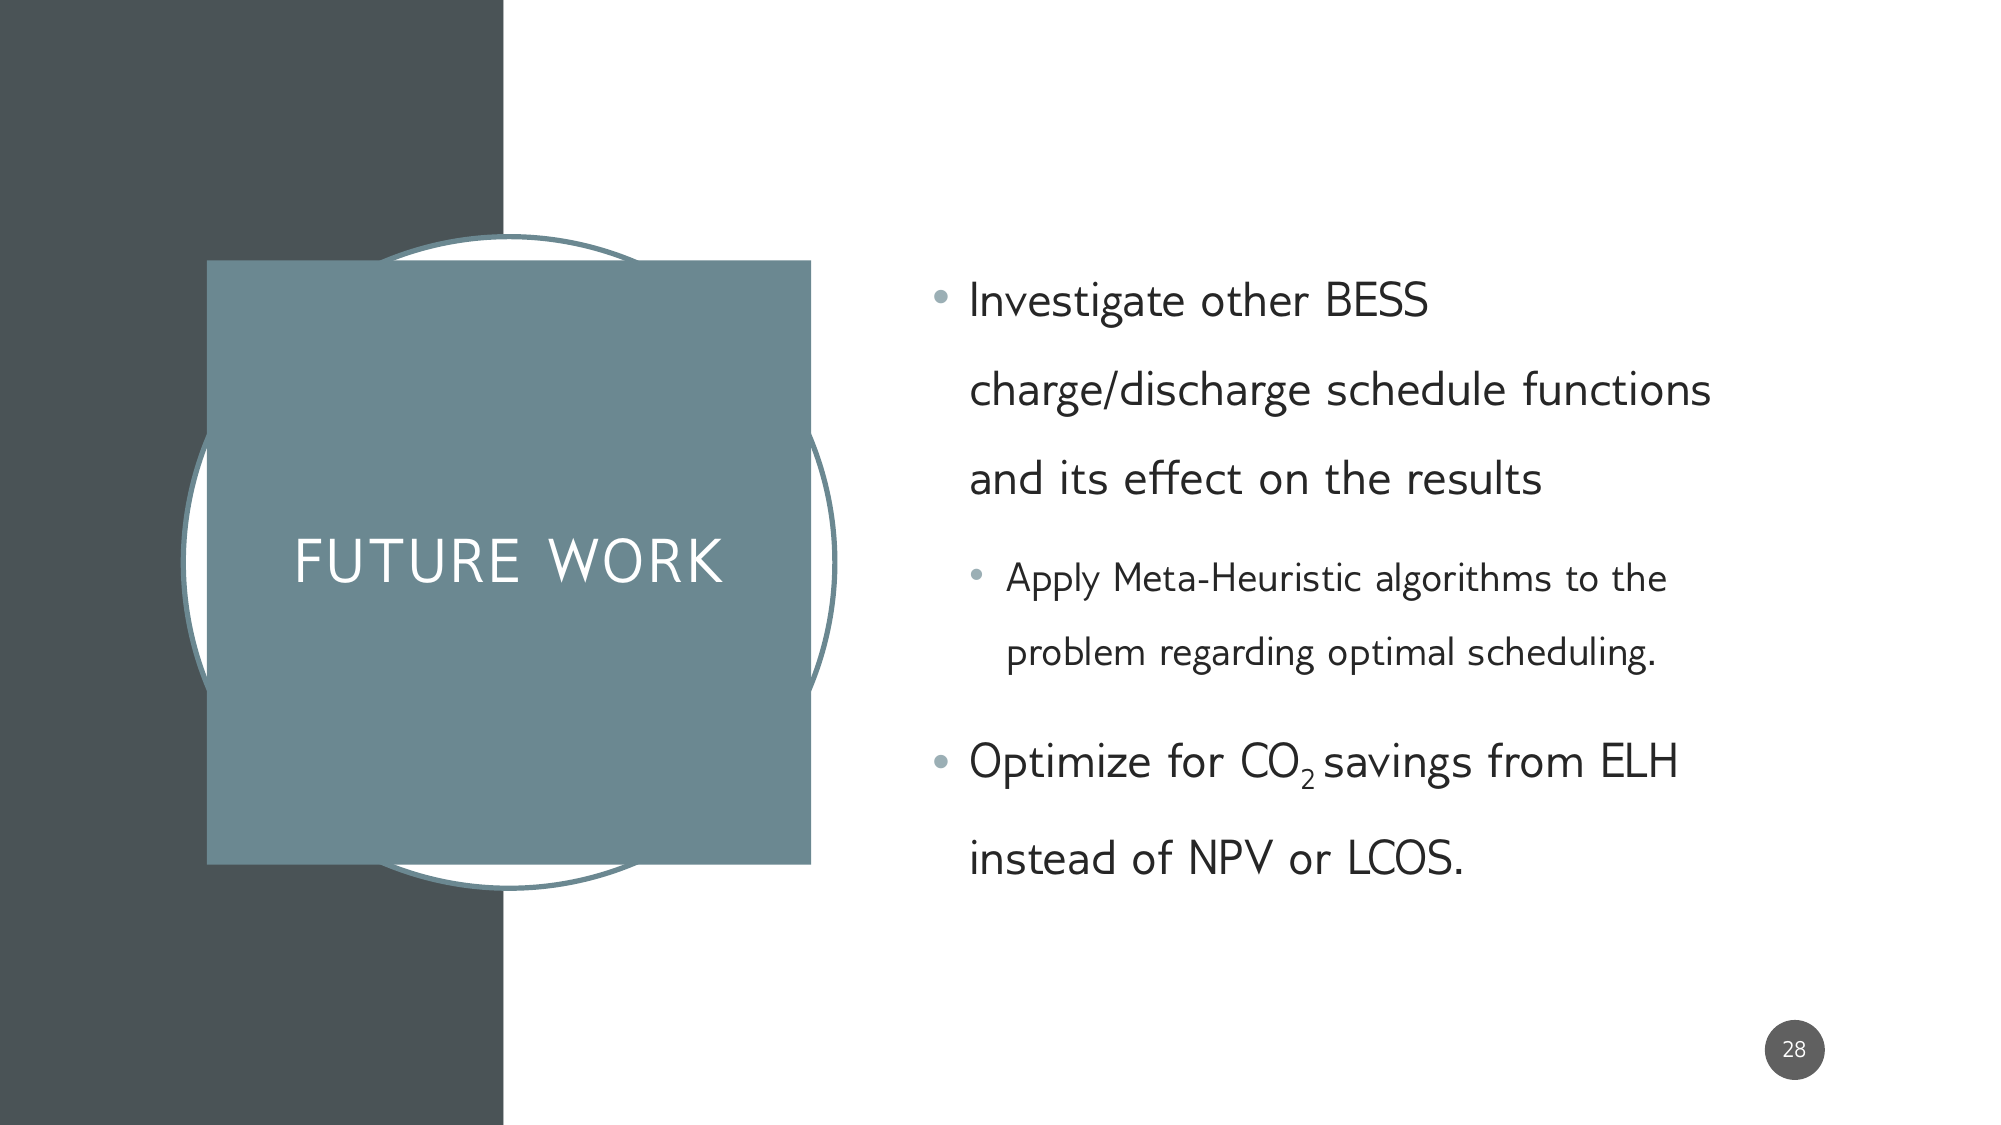

Investigate other BESS charge/discharge schedule functions and its effect on the results
Apply Meta-Heuristic algorithms to the problem regarding optimal scheduling.
Optimize for CO2 savings from ELH instead of NPV or LCOS.

# Future work
28